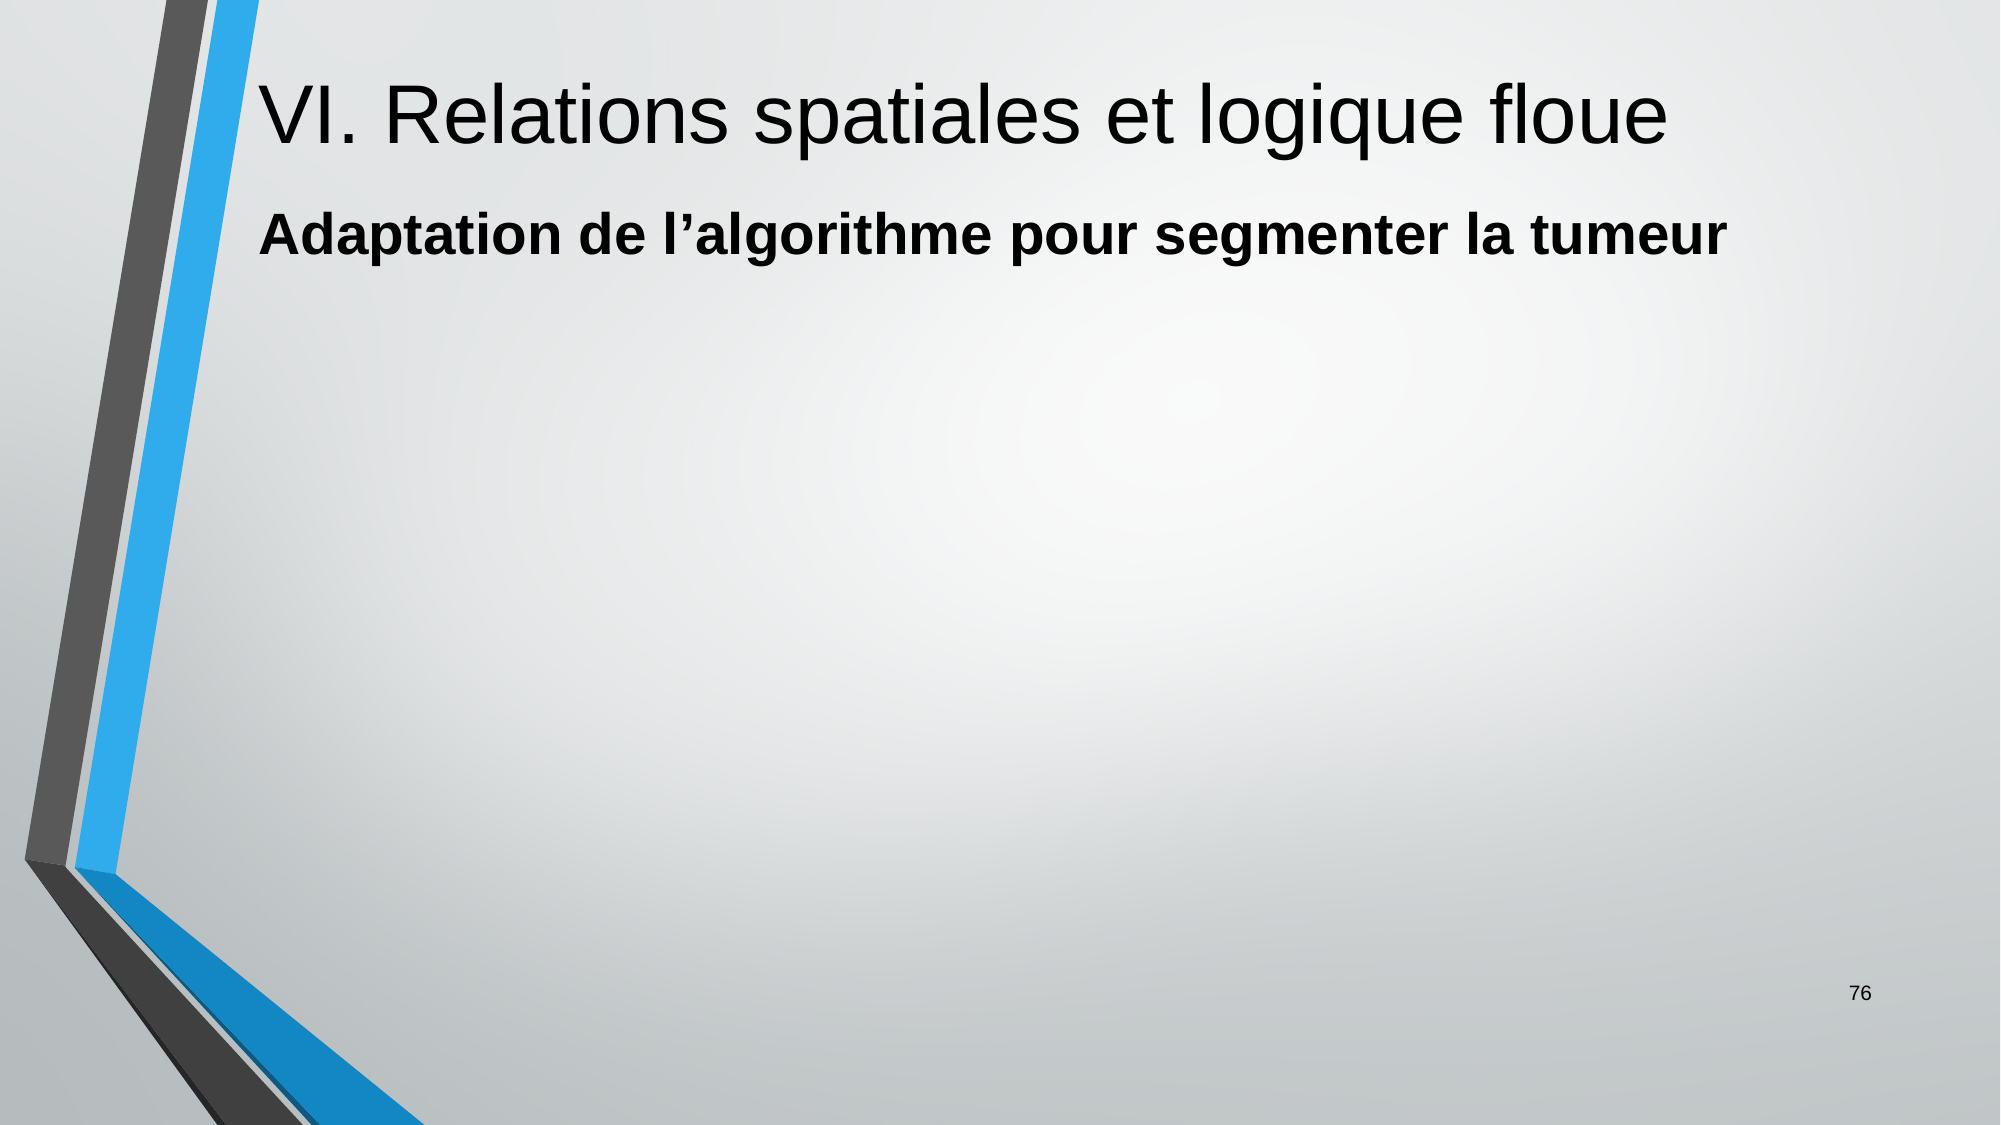

# VI. Relations spatiales et logique floue
Adaptation de l’algorithme pour segmenter la tumeur
76